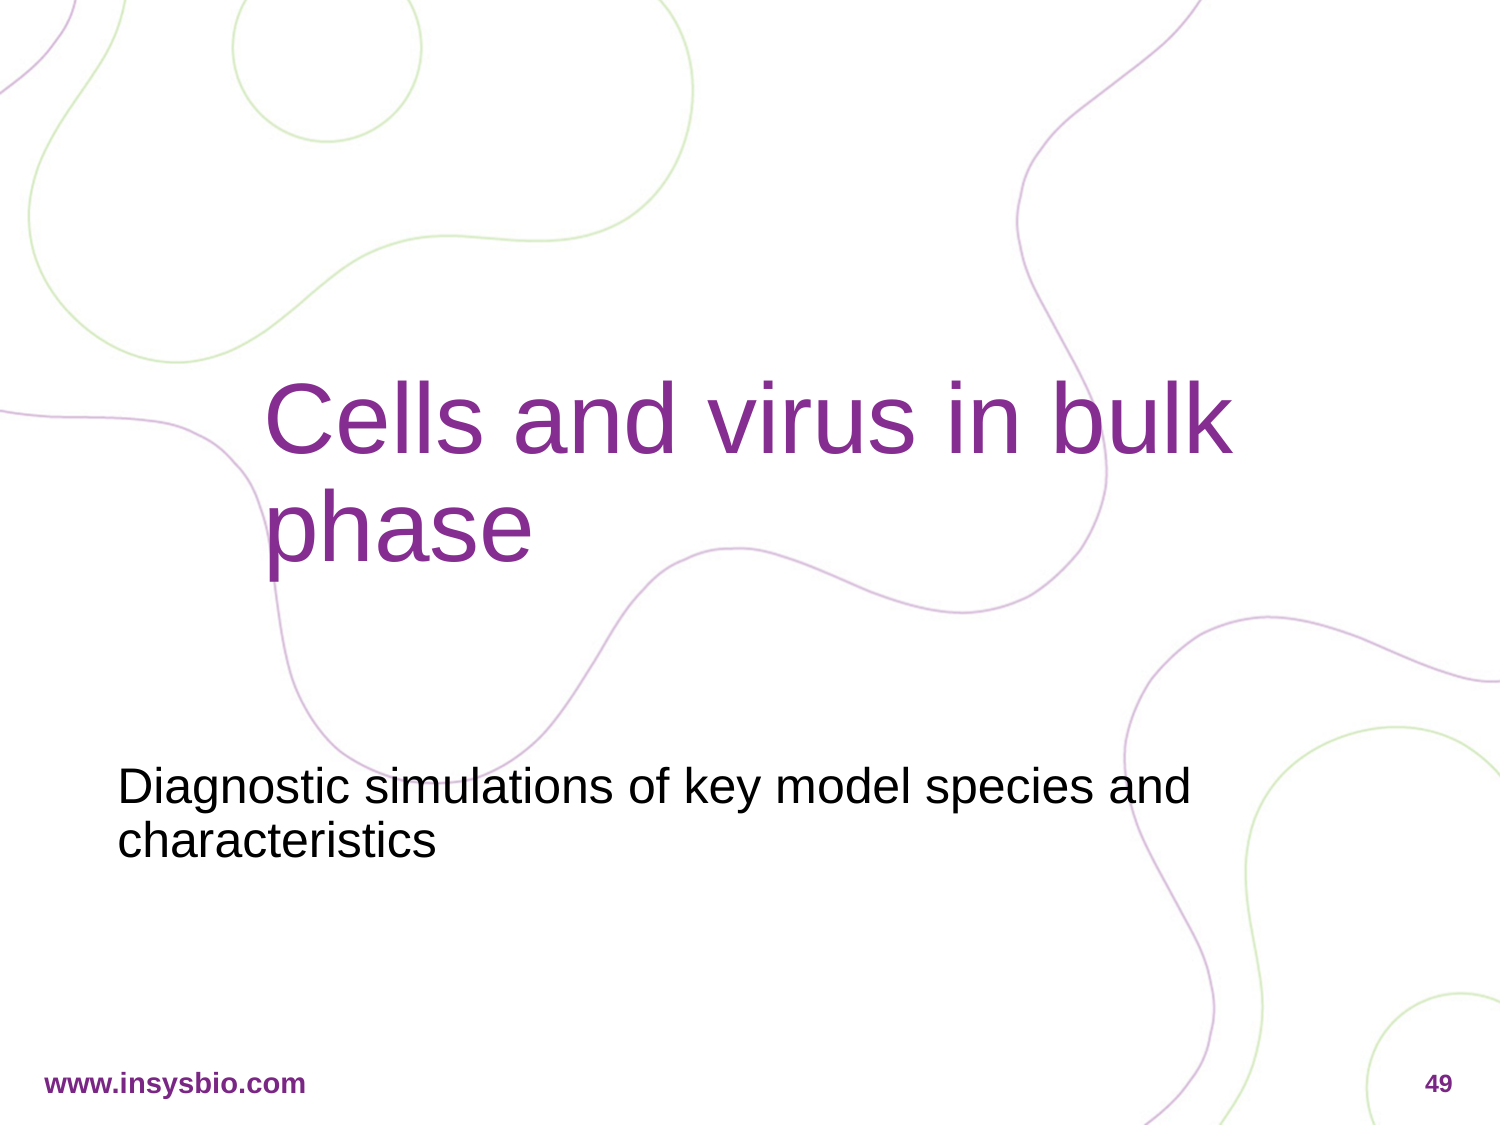

# Cells and virus in bulk phase
Diagnostic simulations of key model species and characteristics
49